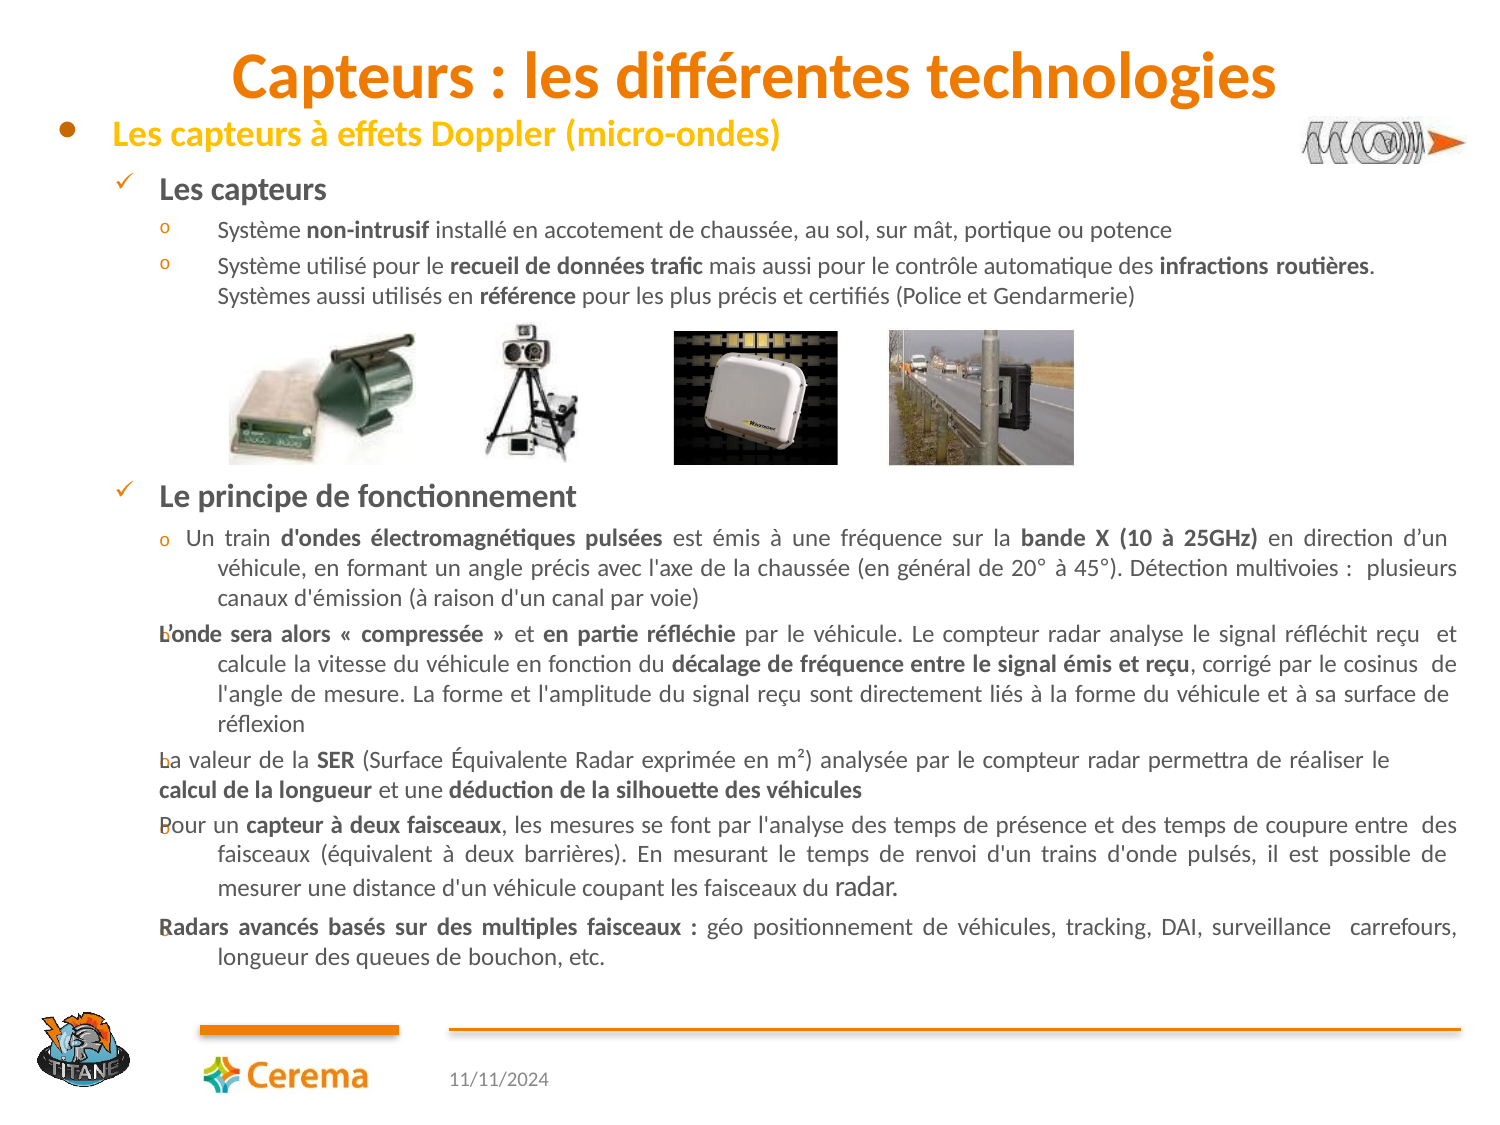

# Capteurs : les différentes technologies
Les capteurs à effets Doppler (micro-ondes)
Les capteurs
Système non-intrusif installé en accotement de chaussée, au sol, sur mât, portique ou potence
Système utilisé pour le recueil de données trafic mais aussi pour le contrôle automatique des infractions routières.
Systèmes aussi utilisés en référence pour les plus précis et certifiés (Police et Gendarmerie)

Le principe de fonctionnement
o Un train d'ondes électromagnétiques pulsées est émis à une fréquence sur la bande X (10 à 25GHz) en direction d’un  véhicule, en formant un angle précis avec l'axe de la chaussée (en général de 20° à 45°). Détection multivoies :  plusieurs canaux d'émission (à raison d'un canal par voie)
L’onde sera alors « compressée » et en partie réfléchie par le véhicule. Le compteur radar analyse le signal réfléchit reçu  et calcule la vitesse du véhicule en fonction du décalage de fréquence entre le signal émis et reçu, corrigé par le cosinus  de l'angle de mesure. La forme et l'amplitude du signal reçu sont directement liés à la forme du véhicule et à sa surface de  réflexion
La valeur de la SER (Surface Équivalente Radar exprimée en m²) analysée par le compteur radar permettra de réaliser le
calcul de la longueur et une déduction de la silhouette des véhicules
Pour un capteur à deux faisceaux, les mesures se font par l'analyse des temps de présence et des temps de coupure entre  des faisceaux (équivalent à deux barrières). En mesurant le temps de renvoi d'un trains d'onde pulsés, il est possible de  mesurer une distance d'un véhicule coupant les faisceaux du radar.
Radars avancés basés sur des multiples faisceaux : géo positionnement de véhicules, tracking, DAI, surveillance  carrefours, longueur des queues de bouchon, etc.
o
o
o
o